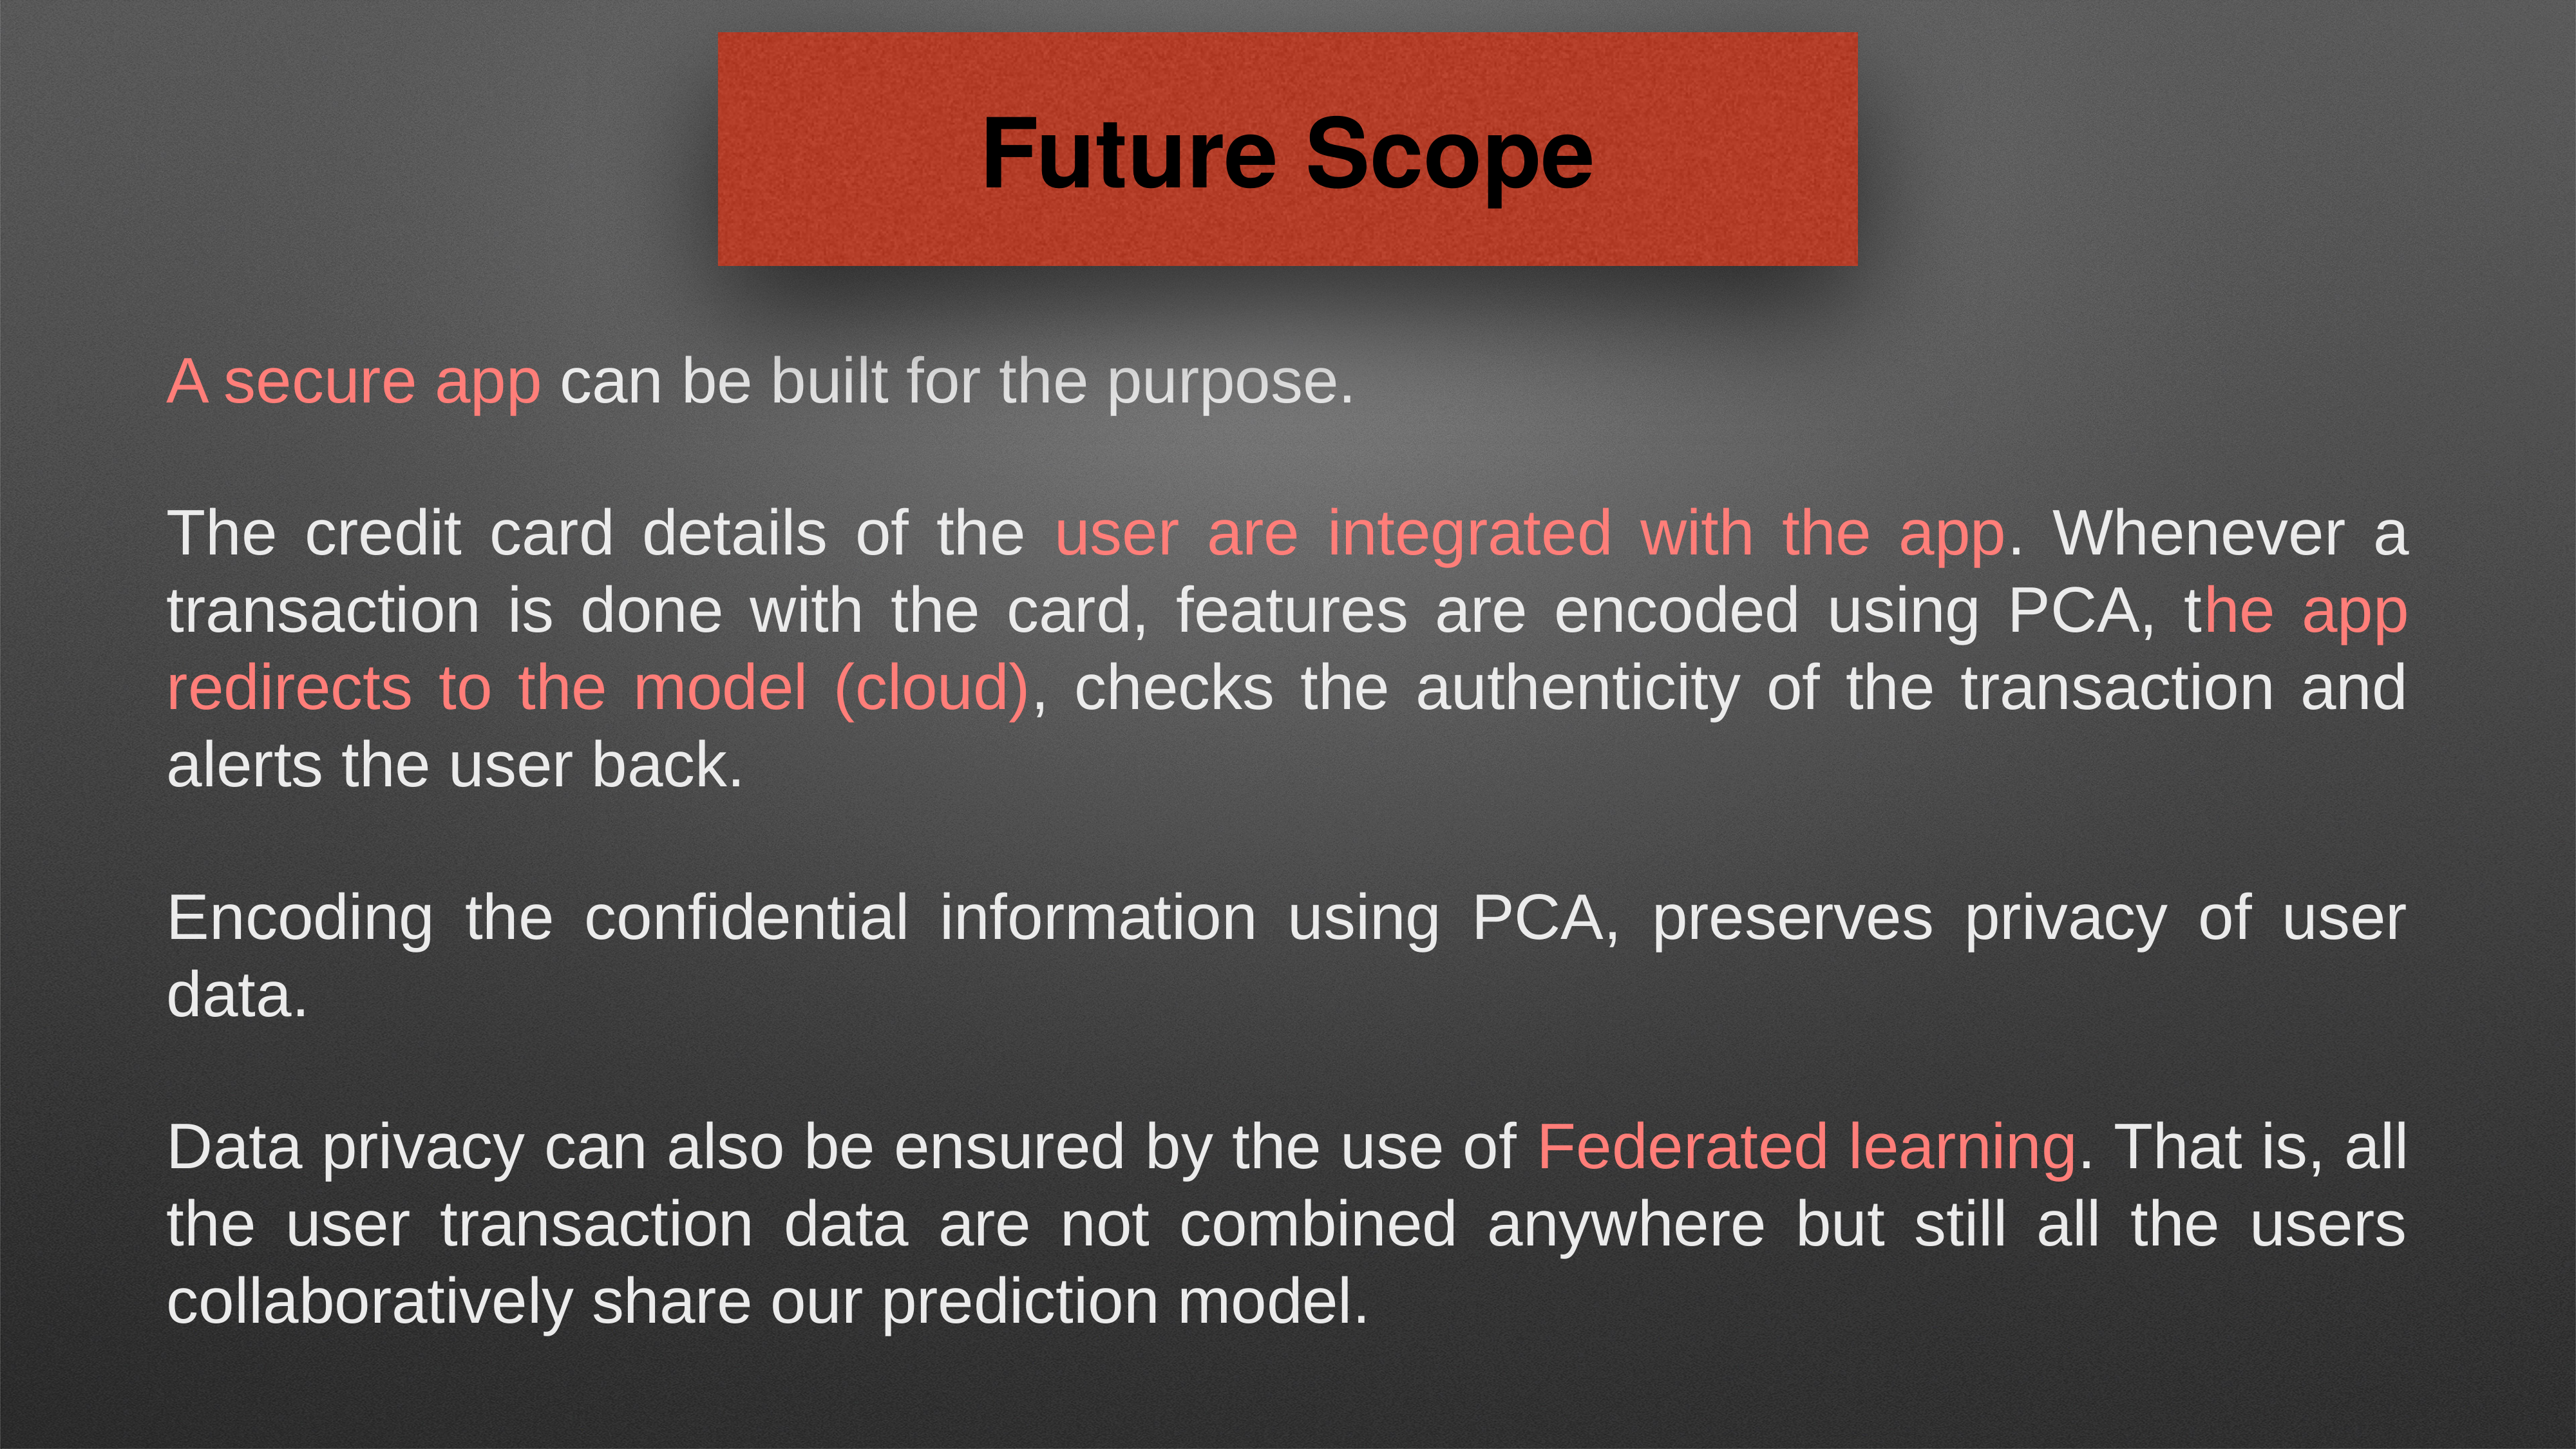

# Future Scope
A secure app can be built for the purpose.
The credit card details of the user are integrated with the app. Whenever a transaction is done with the card, features are encoded using PCA, the app redirects to the model (cloud), checks the authenticity of the transaction and alerts the user back.
Encoding the confidential information using PCA, preserves privacy of user data.
Data privacy can also be ensured by the use of Federated learning. That is, all the user transaction data are not combined anywhere but still all the users collaboratively share our prediction model.